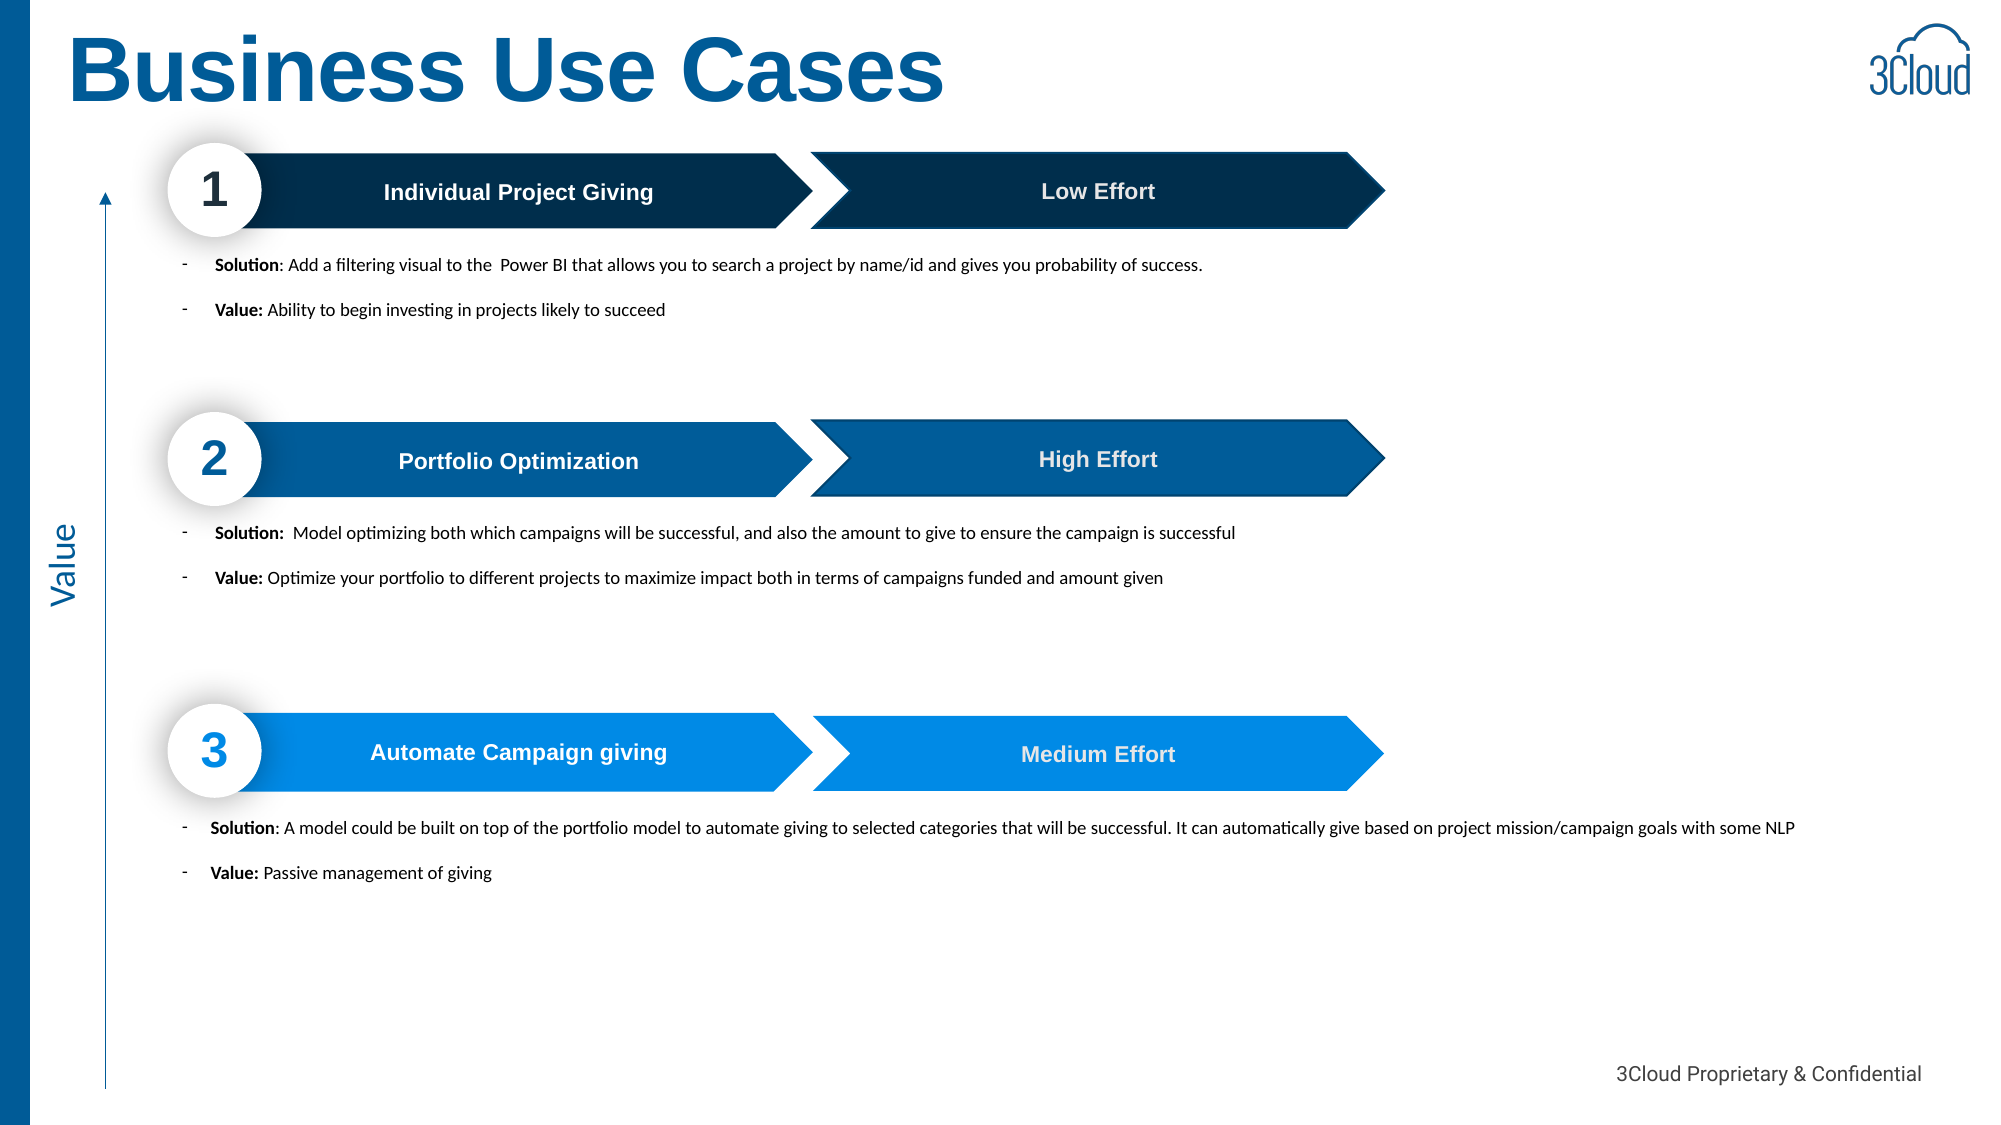

# Business Use Cases
1

Individual Project Giving
 Solution: Add a filtering visual to the  Power BI that allows you to search a project by name/id and gives you probability of success.

 Value: Ability to begin investing in projects likely to succeed
Low Effort
2
Portfolio Optimization
 Solution:  Model optimizing both which campaigns will be successful, and also the amount to give to ensure the campaign is successful

 Value: Optimize your portfolio to different projects to maximize impact both in terms of campaigns funded and amount given
High Effort

Value
3
Automate Campaign giving
Solution: A model could be built on top of the portfolio model to automate giving to selected categories that will be successful. It can automatically give based on project mission/campaign goals with some NLP

Value: Passive management of giving

Medium Effort
3Cloud Proprietary & Confidential